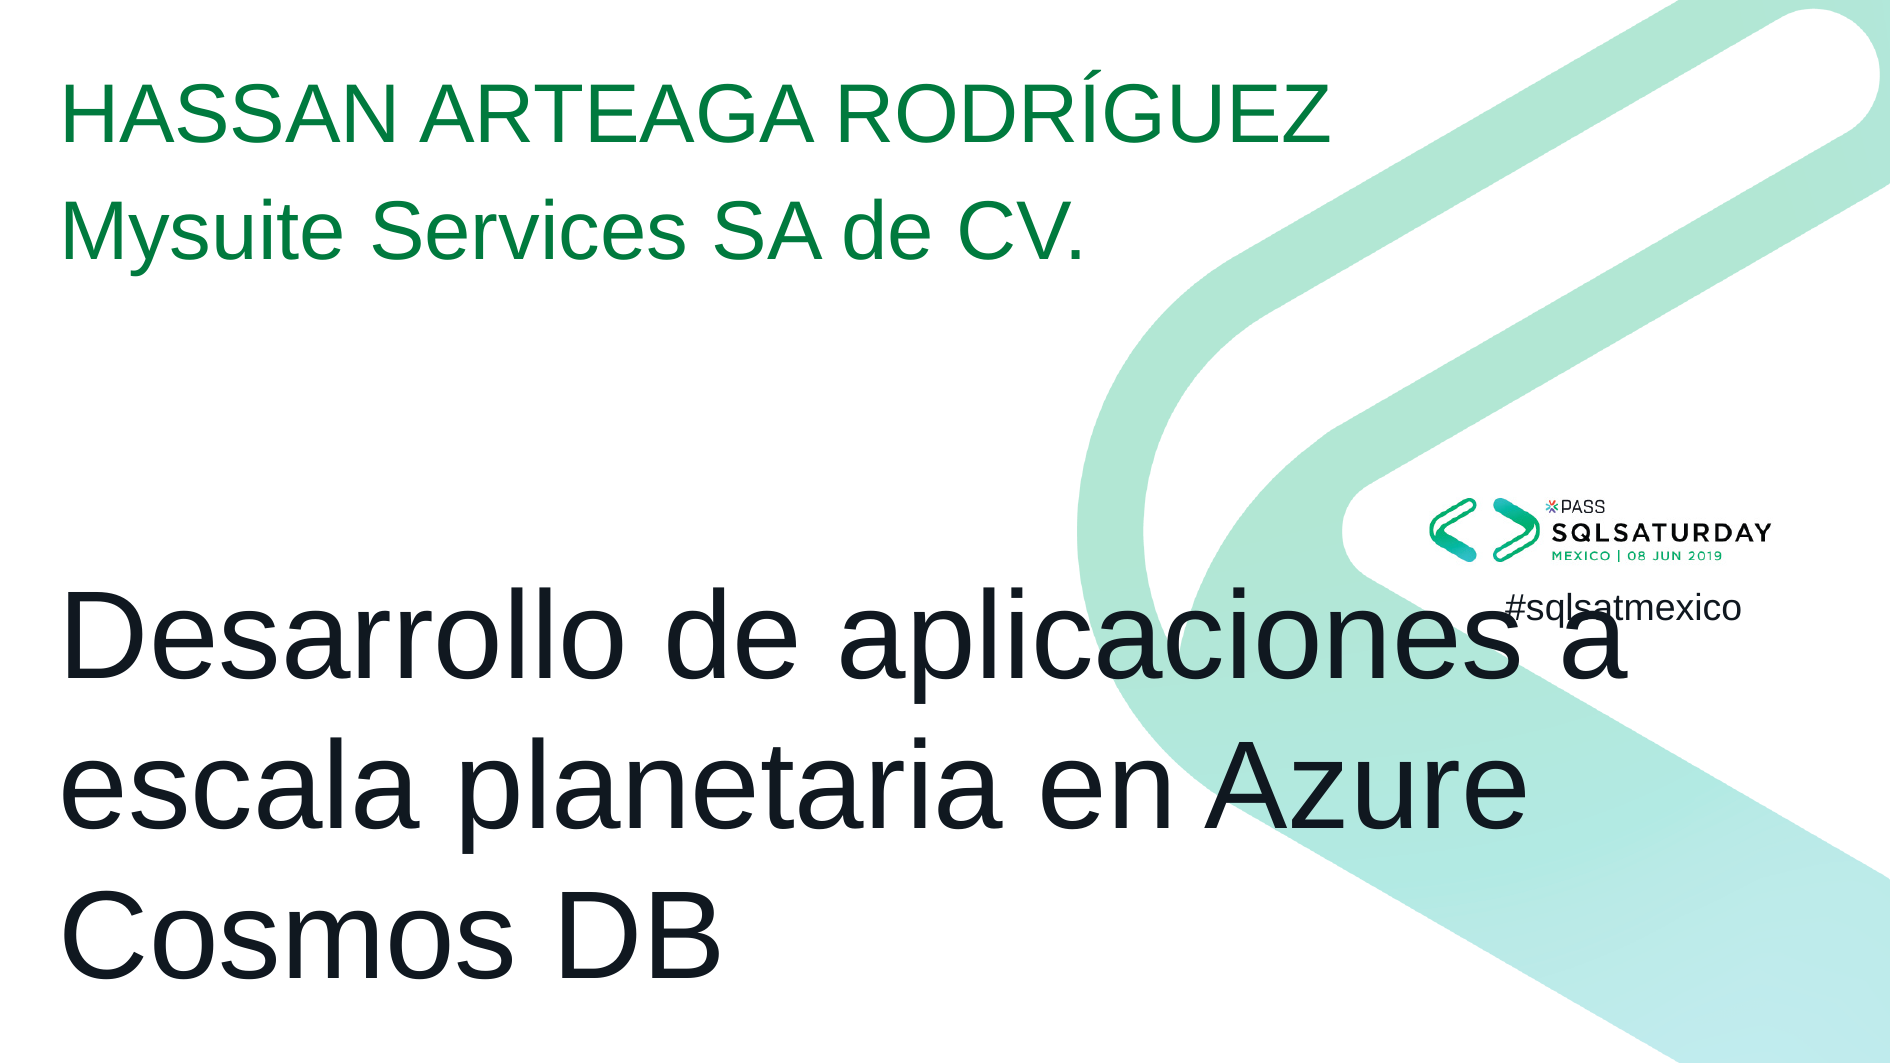

HASSAN ARTEAGA RODRÍGUEZ
Mysuite Services SA de CV.
# Desarrollo de aplicaciones a escala planetaria en Azure Cosmos DB